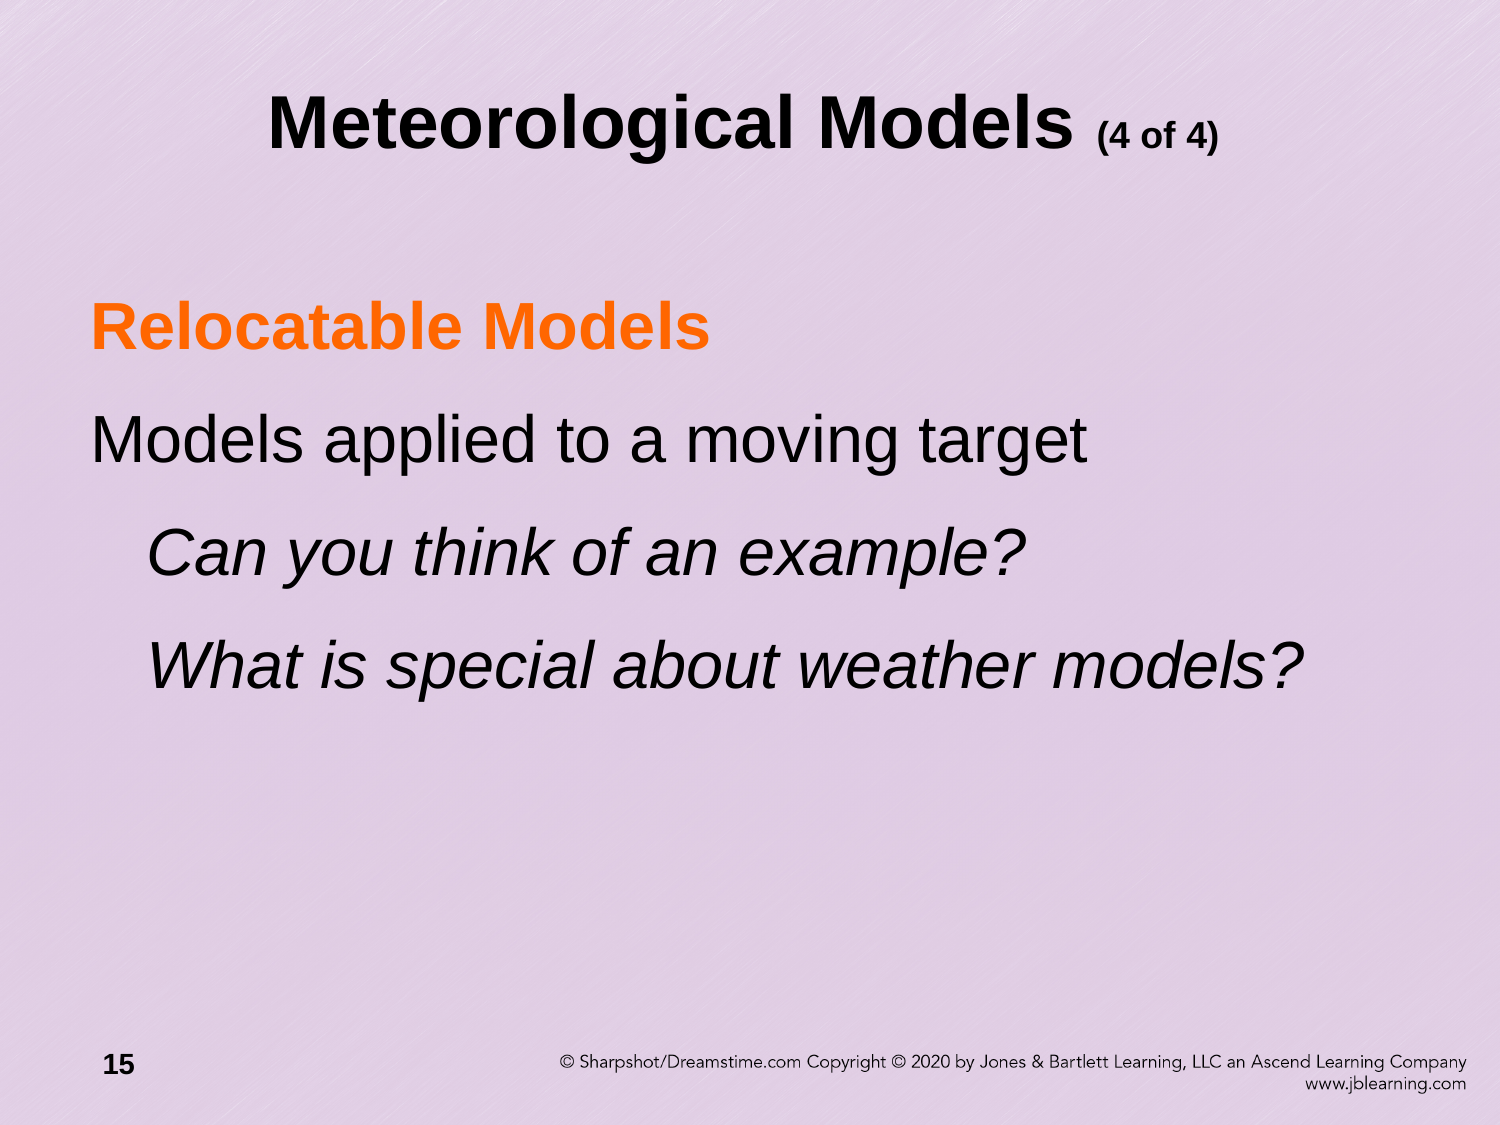

# Meteorological Models (4 of 4)
Relocatable Models
Models applied to a moving target
	Can you think of an example?
	What is special about weather models?
15